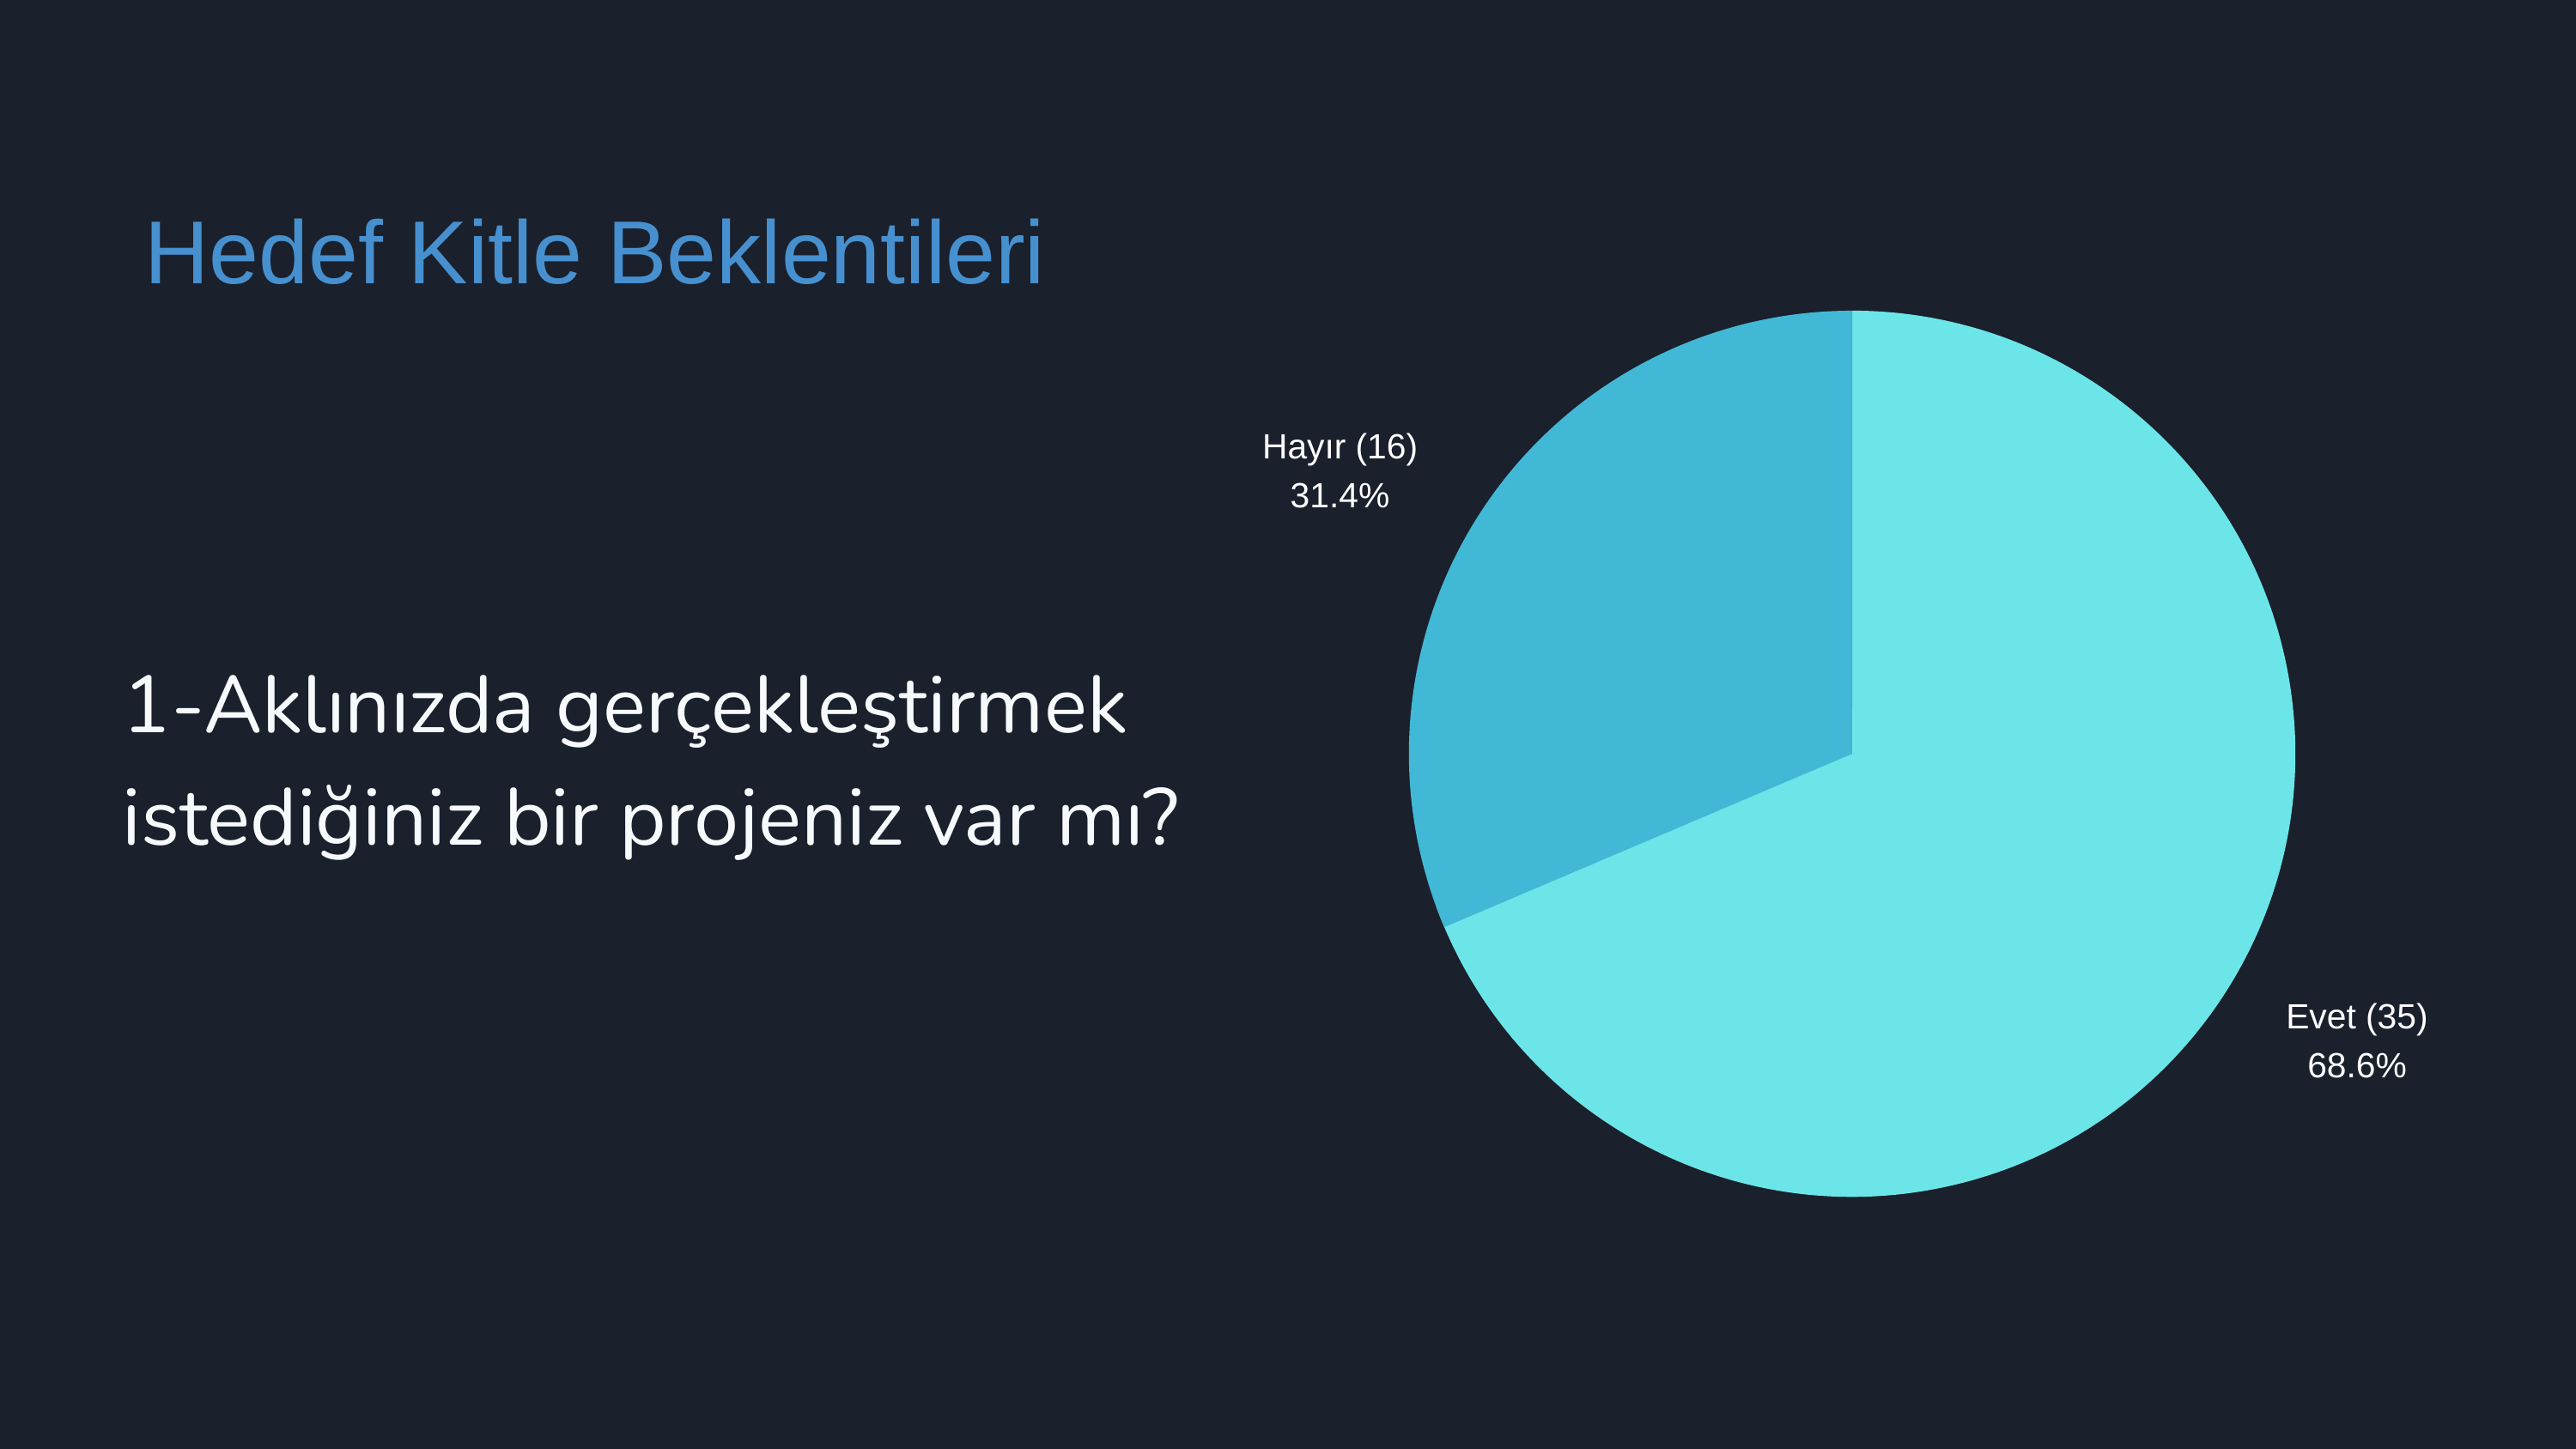

Hedef Kitle Beklentileri

Hayır (16)
31.4%
Evet (35)
68.6%
1-Aklınızda gerçekleştirmek istediğiniz bir projeniz var mı?